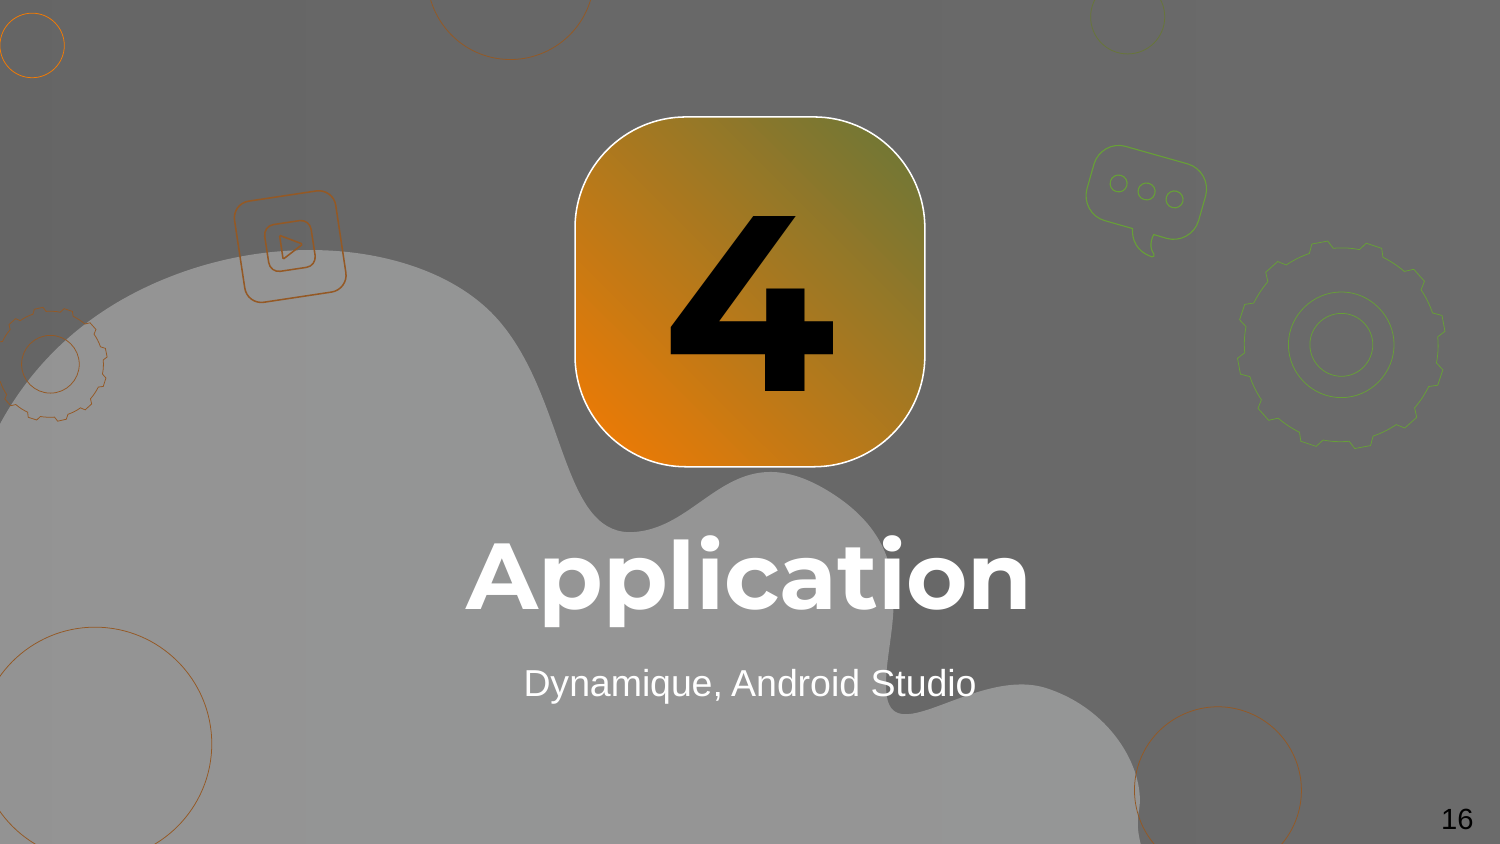

4

# Application
Dynamique, Android Studio
16